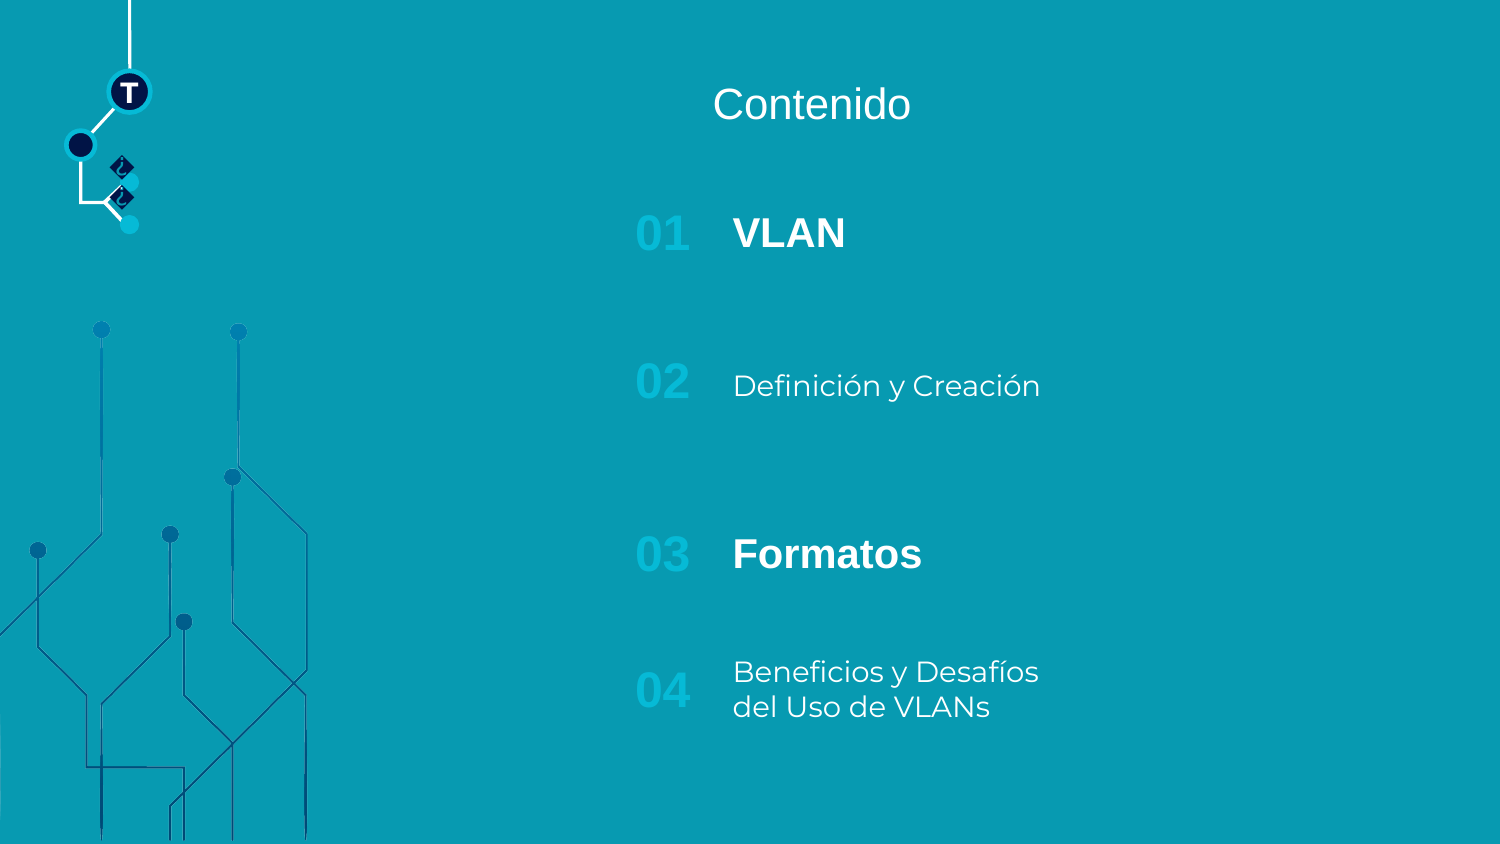

# Contenido
T

01
🠺

VLAN
🠺
02
Definición y Creación
03
Formatos
04
Beneficios y Desafíos del Uso de VLANs